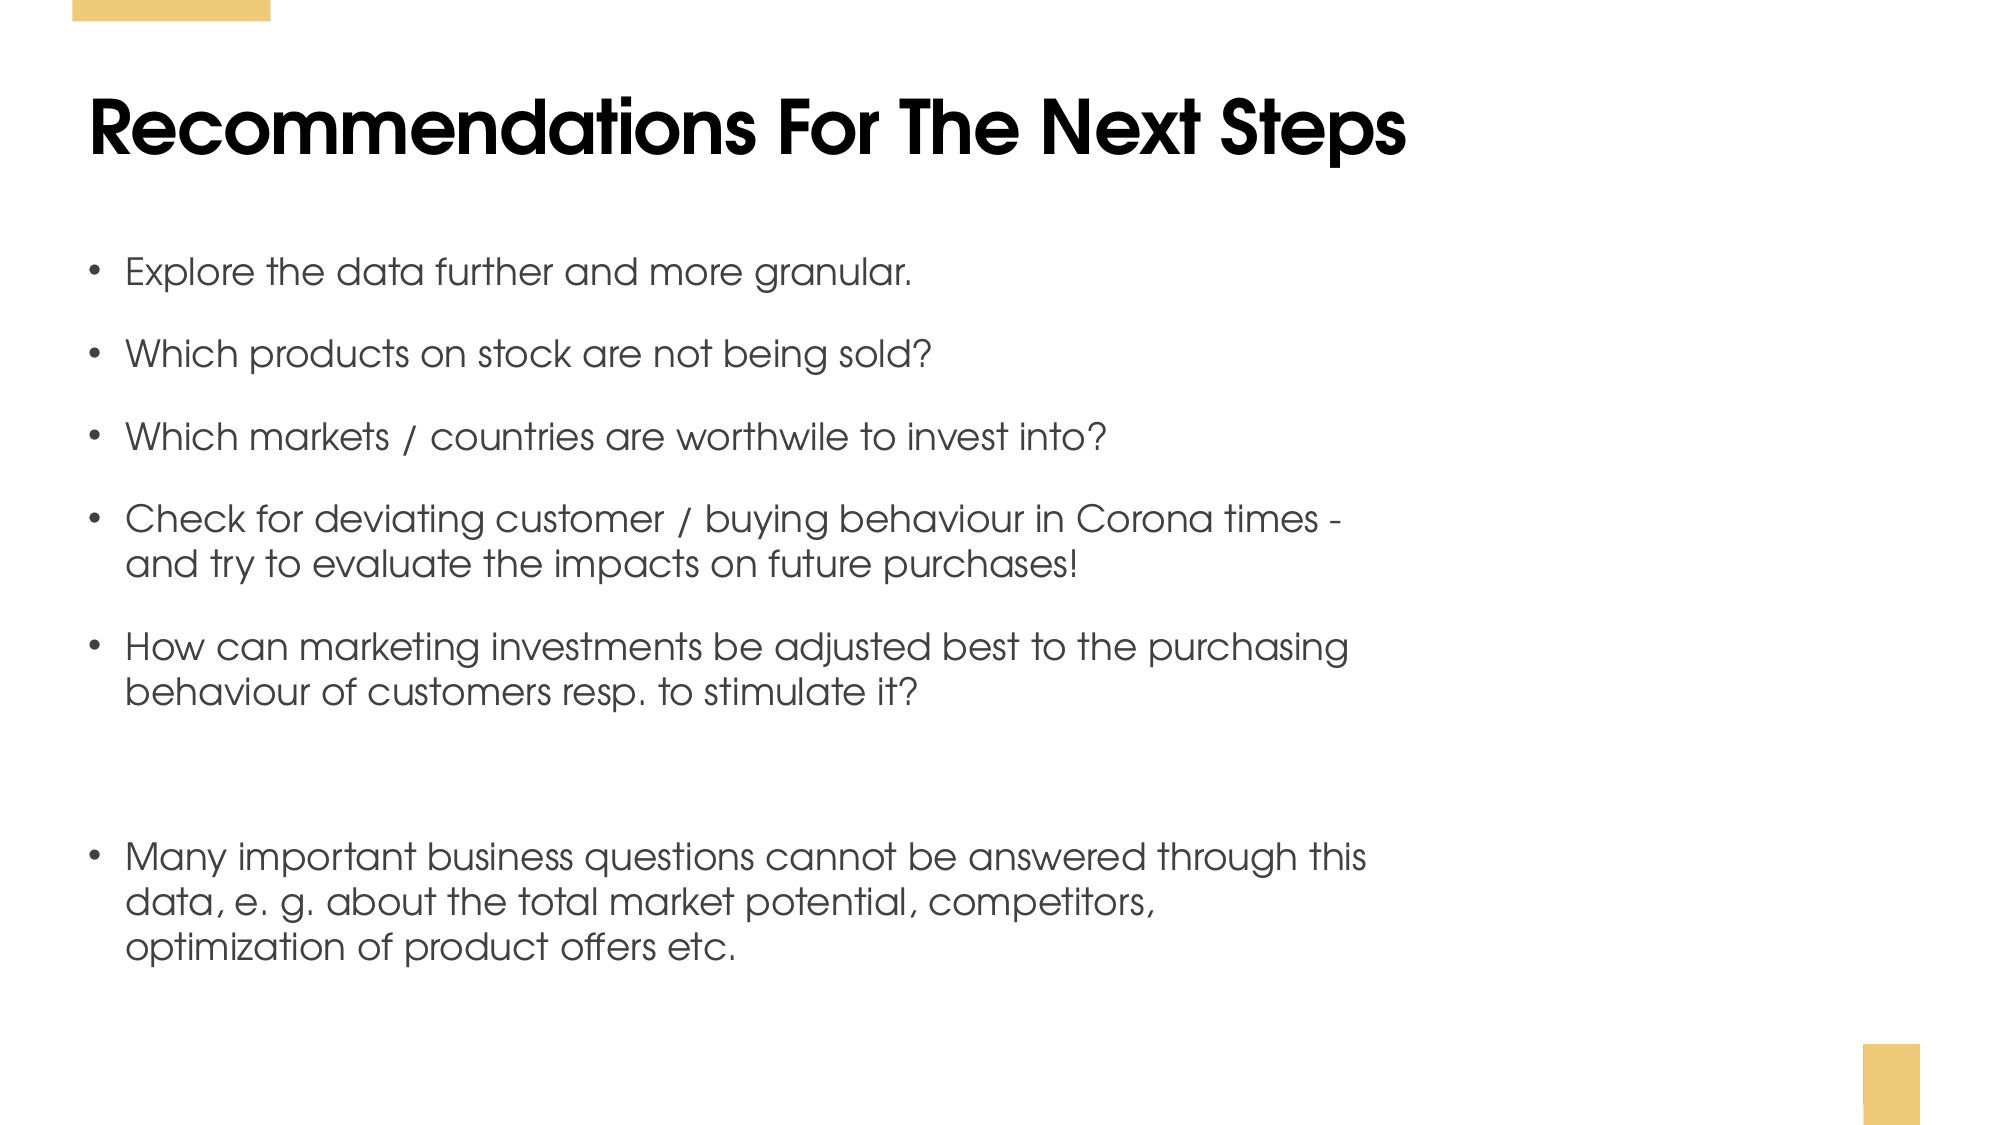

# Recommendations For The Next Steps
Explore the data further and more granular.
Which products on stock are not being sold?
Which markets / countries are worthwile to invest into?
Check for deviating customer / buying behaviour in Corona times - and try to evaluate the impacts on future purchases!
How can marketing investments be adjusted best to the purchasing behaviour of customers resp. to stimulate it?

Many important business questions cannot be answered through this data, e. g. about the total market potential, competitors, optimization of product offers etc.